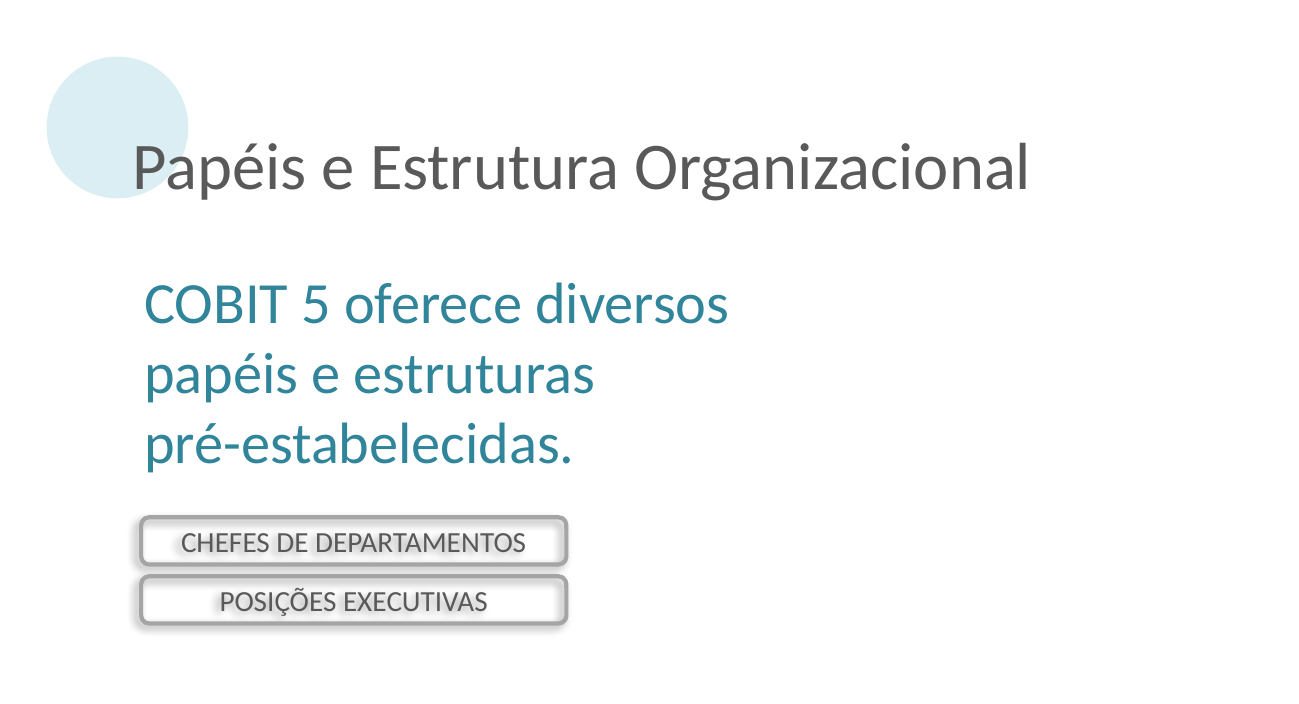

Papéis e Estrutura Organizacional
COBIT 5 oferece diversos papéis e estruturas
pré-estabelecidas.
CHEFES DE DEPARTAMENTOS
POSIÇÕES EXECUTIVAS